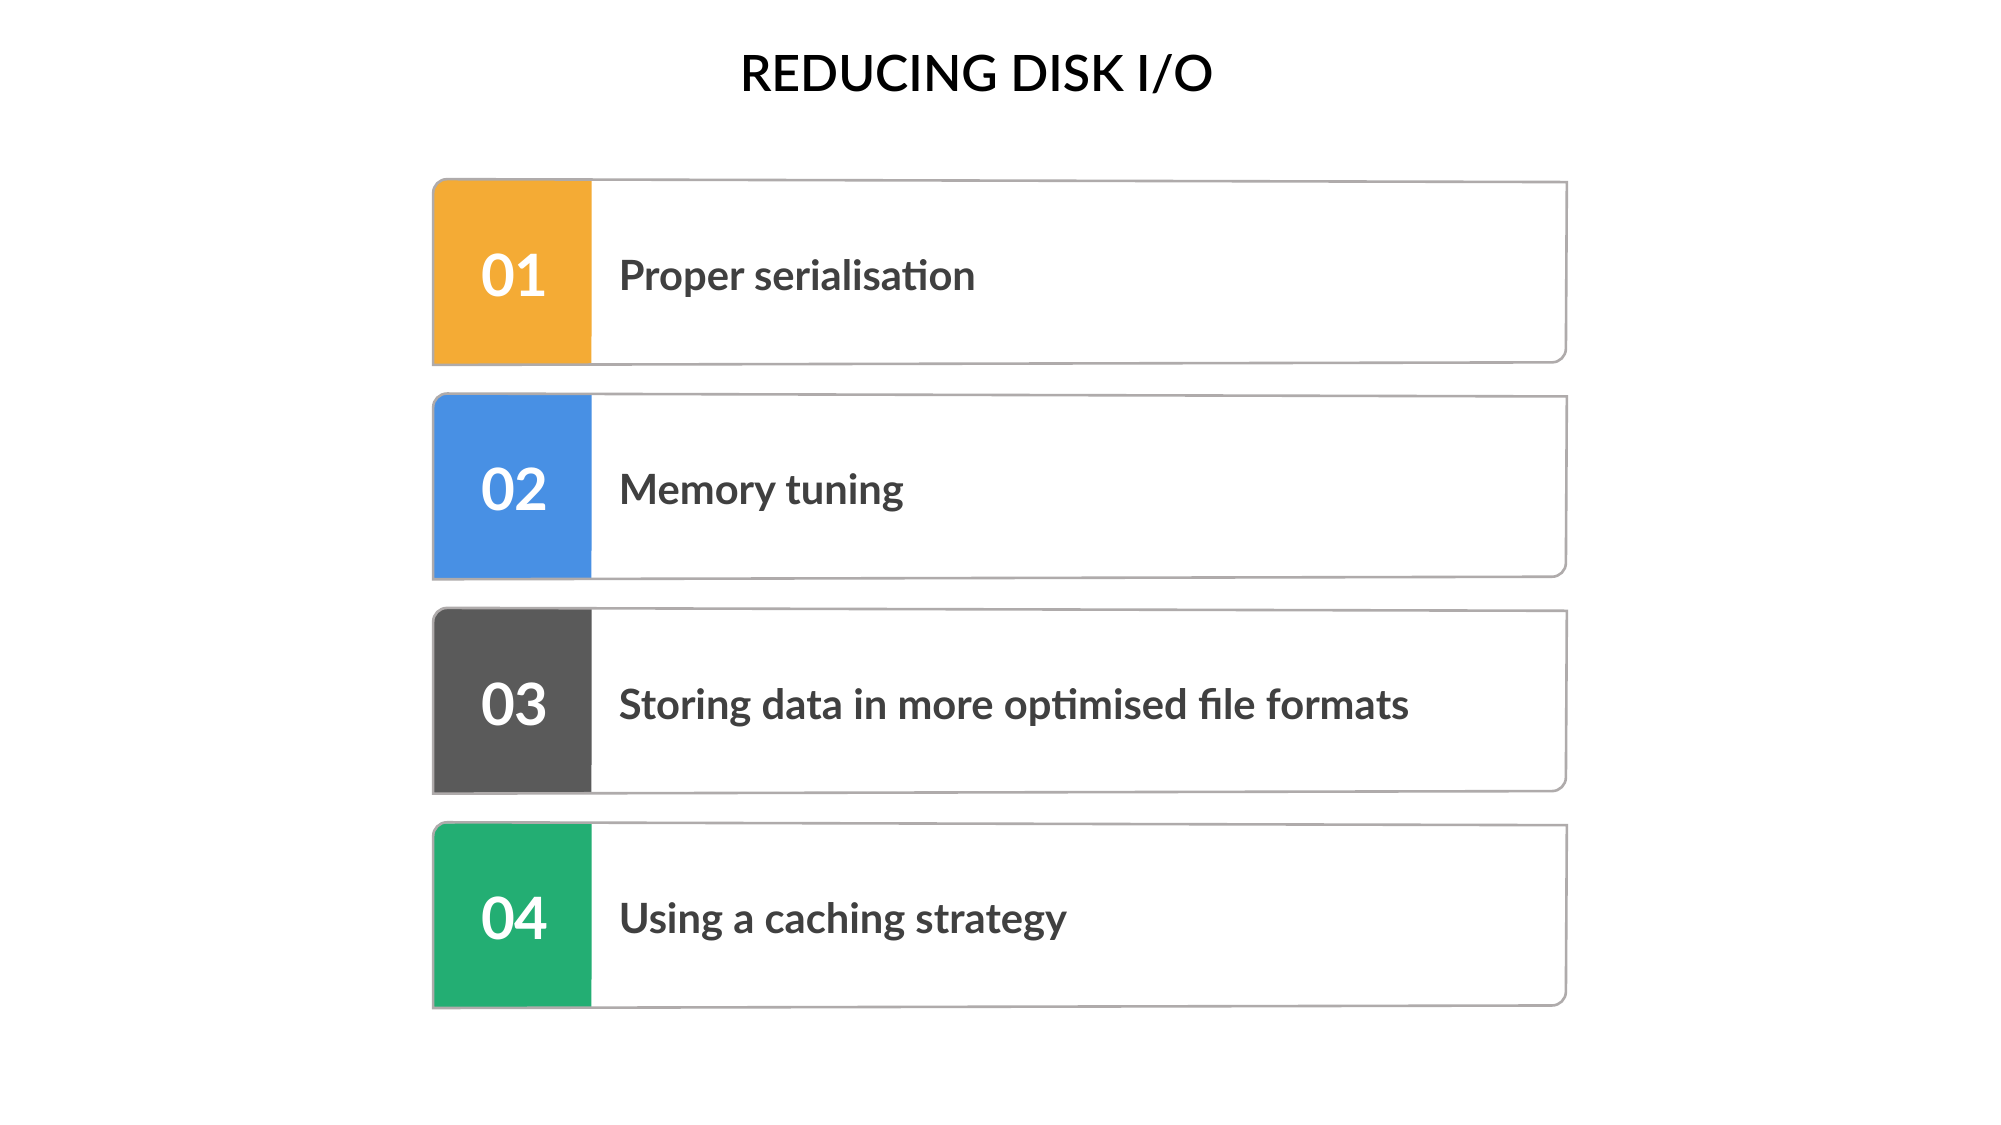

REDUCING DISK I/O

Proper serialisation
01

Memory tuning
02

Storing data in more optimised file formats
03

Using a caching strategy
04